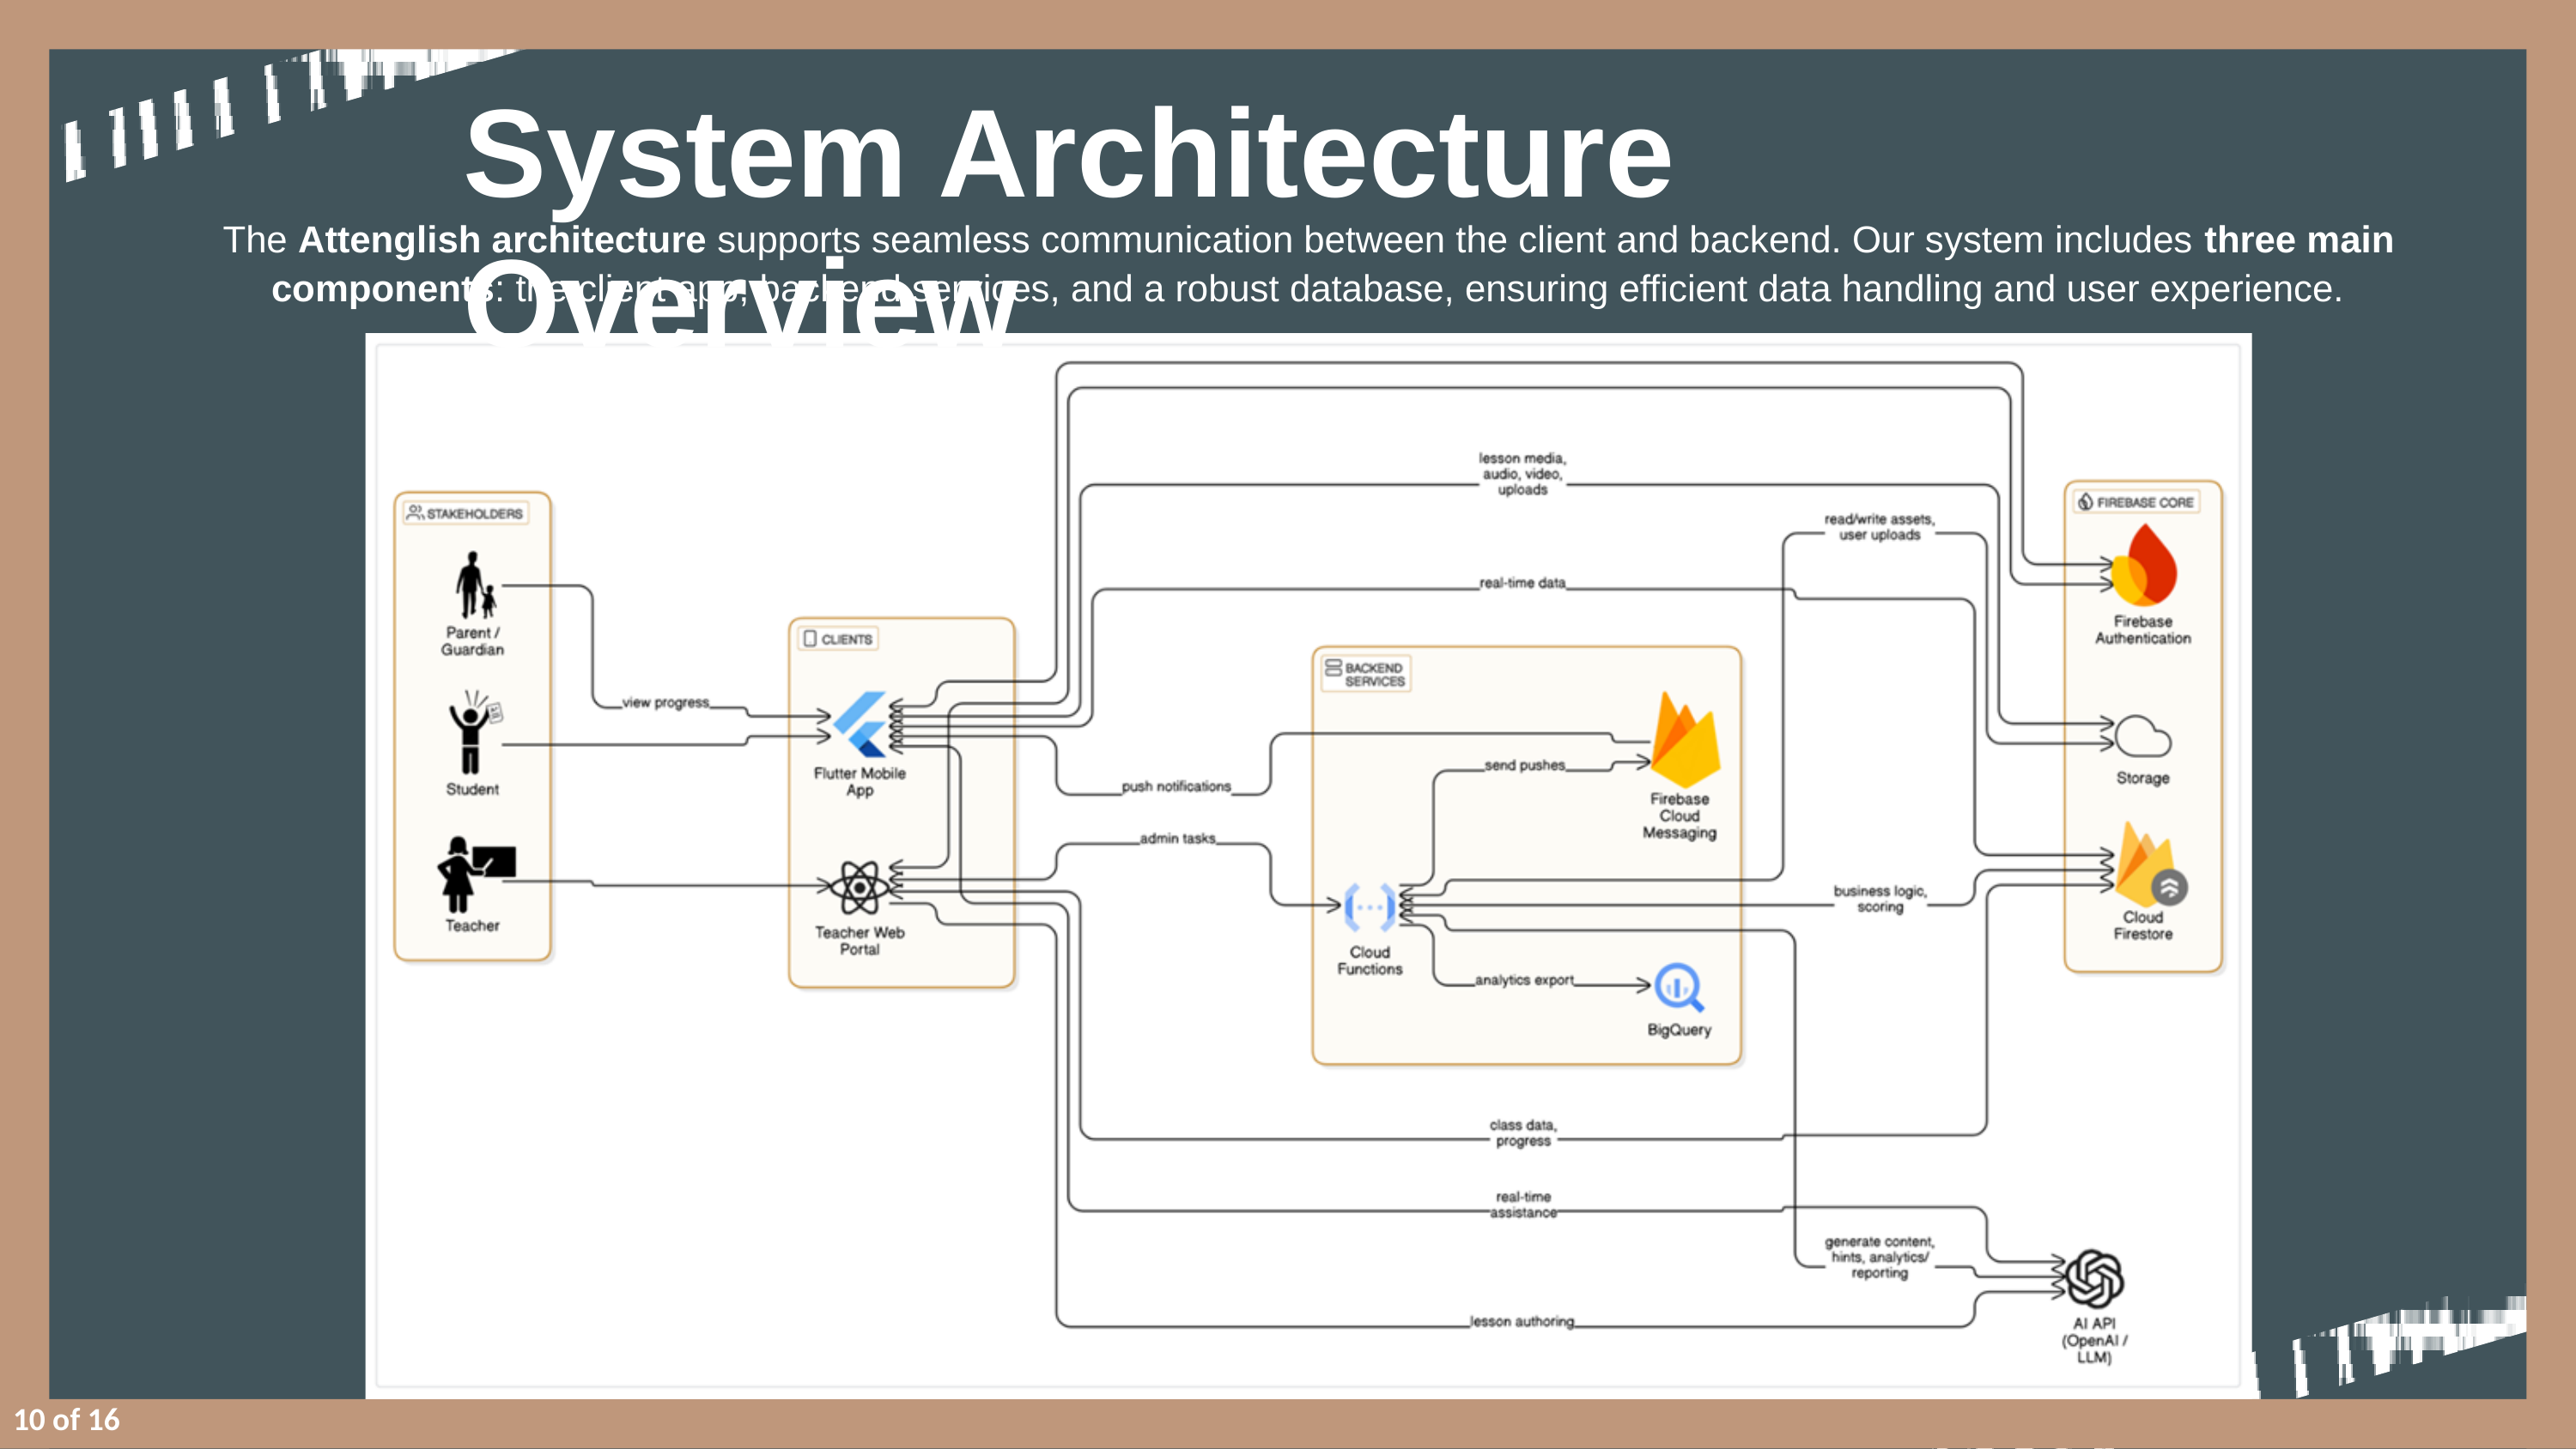

System Architecture Overview

The Attenglish architecture supports seamless communication between the client and backend. Our system includes three main components: the client app, backend services, and a robust database, ensuring efficient data handling and user experience.

10 of 16